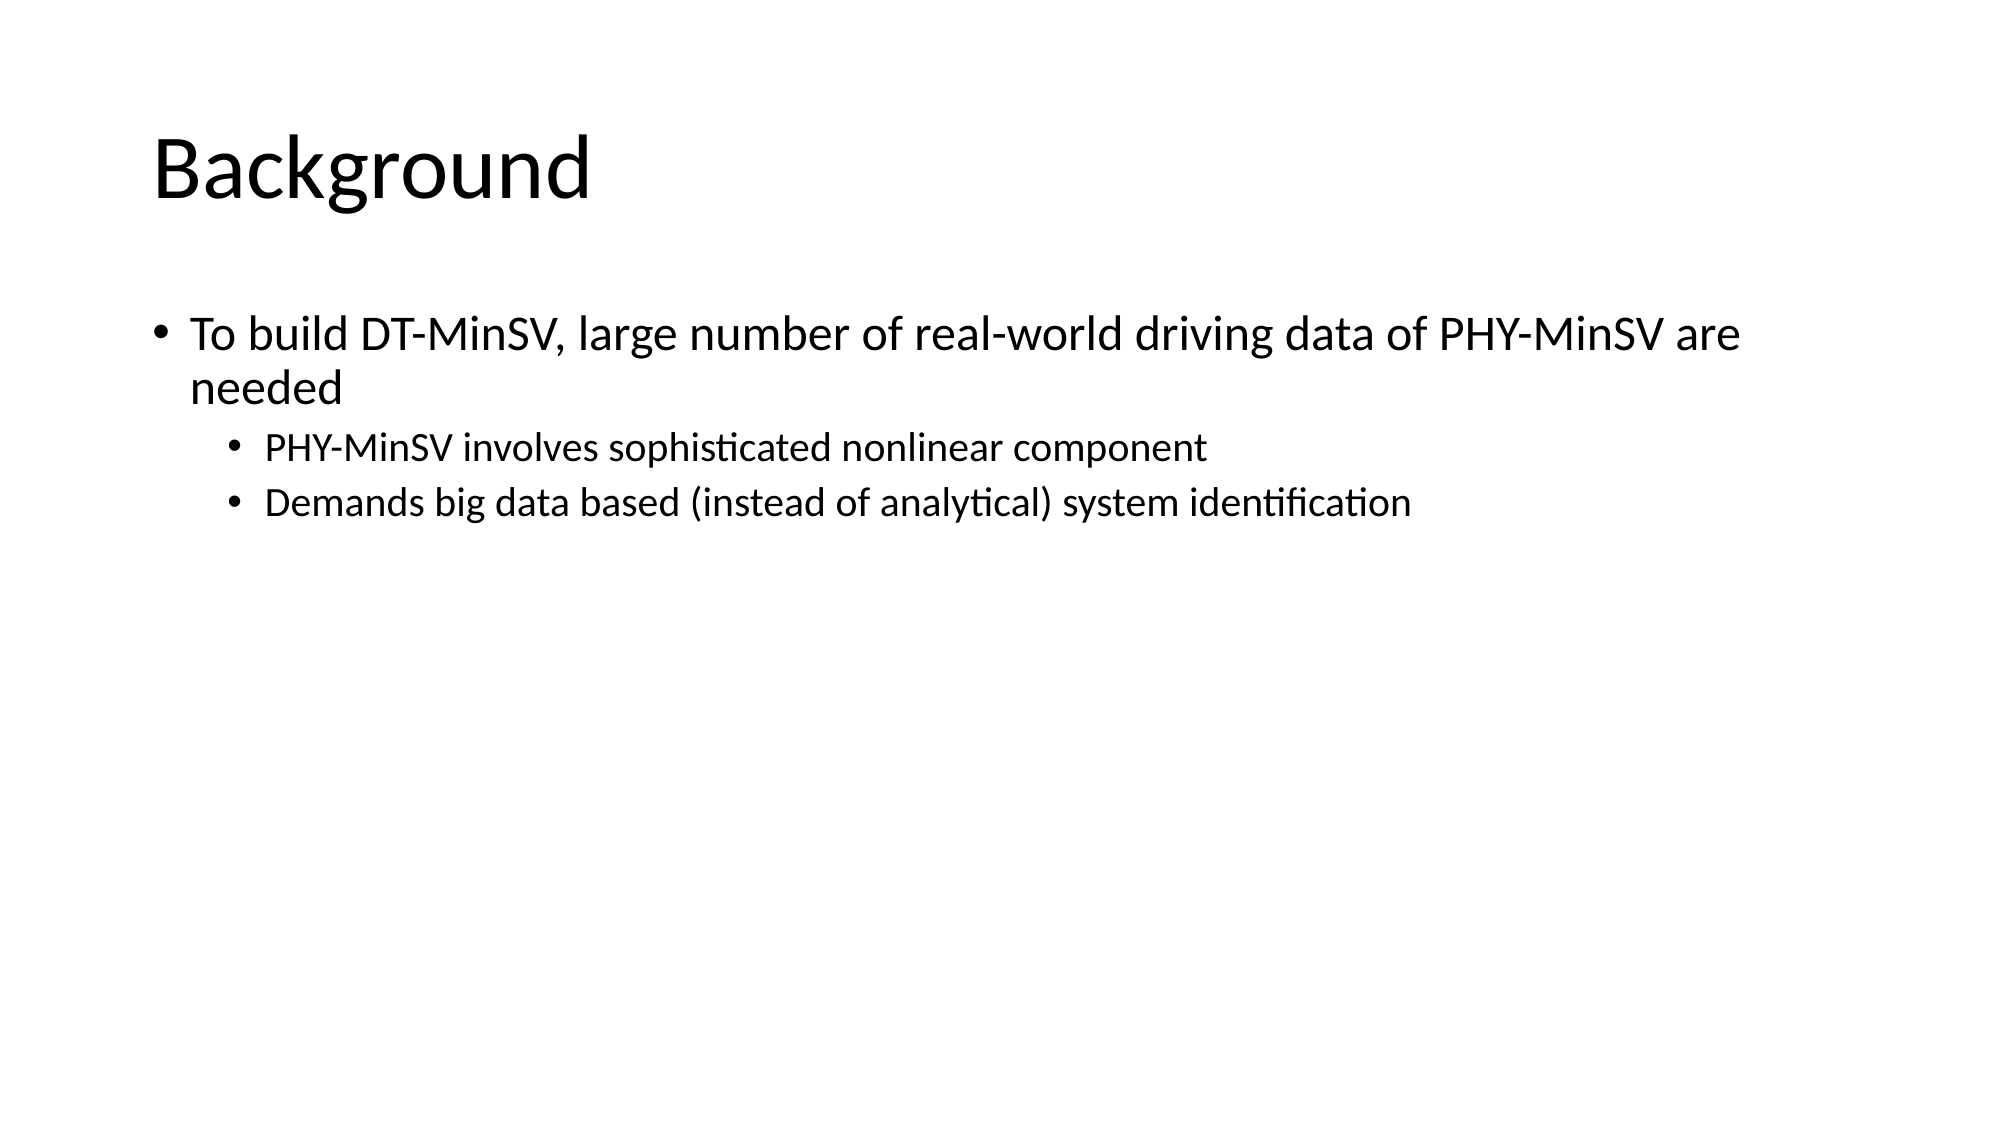

# Background
To build DT-MinSV, large number of real-world driving data of PHY-MinSV are needed
PHY-MinSV involves sophisticated nonlinear component
Demands big data based (instead of analytical) system identification